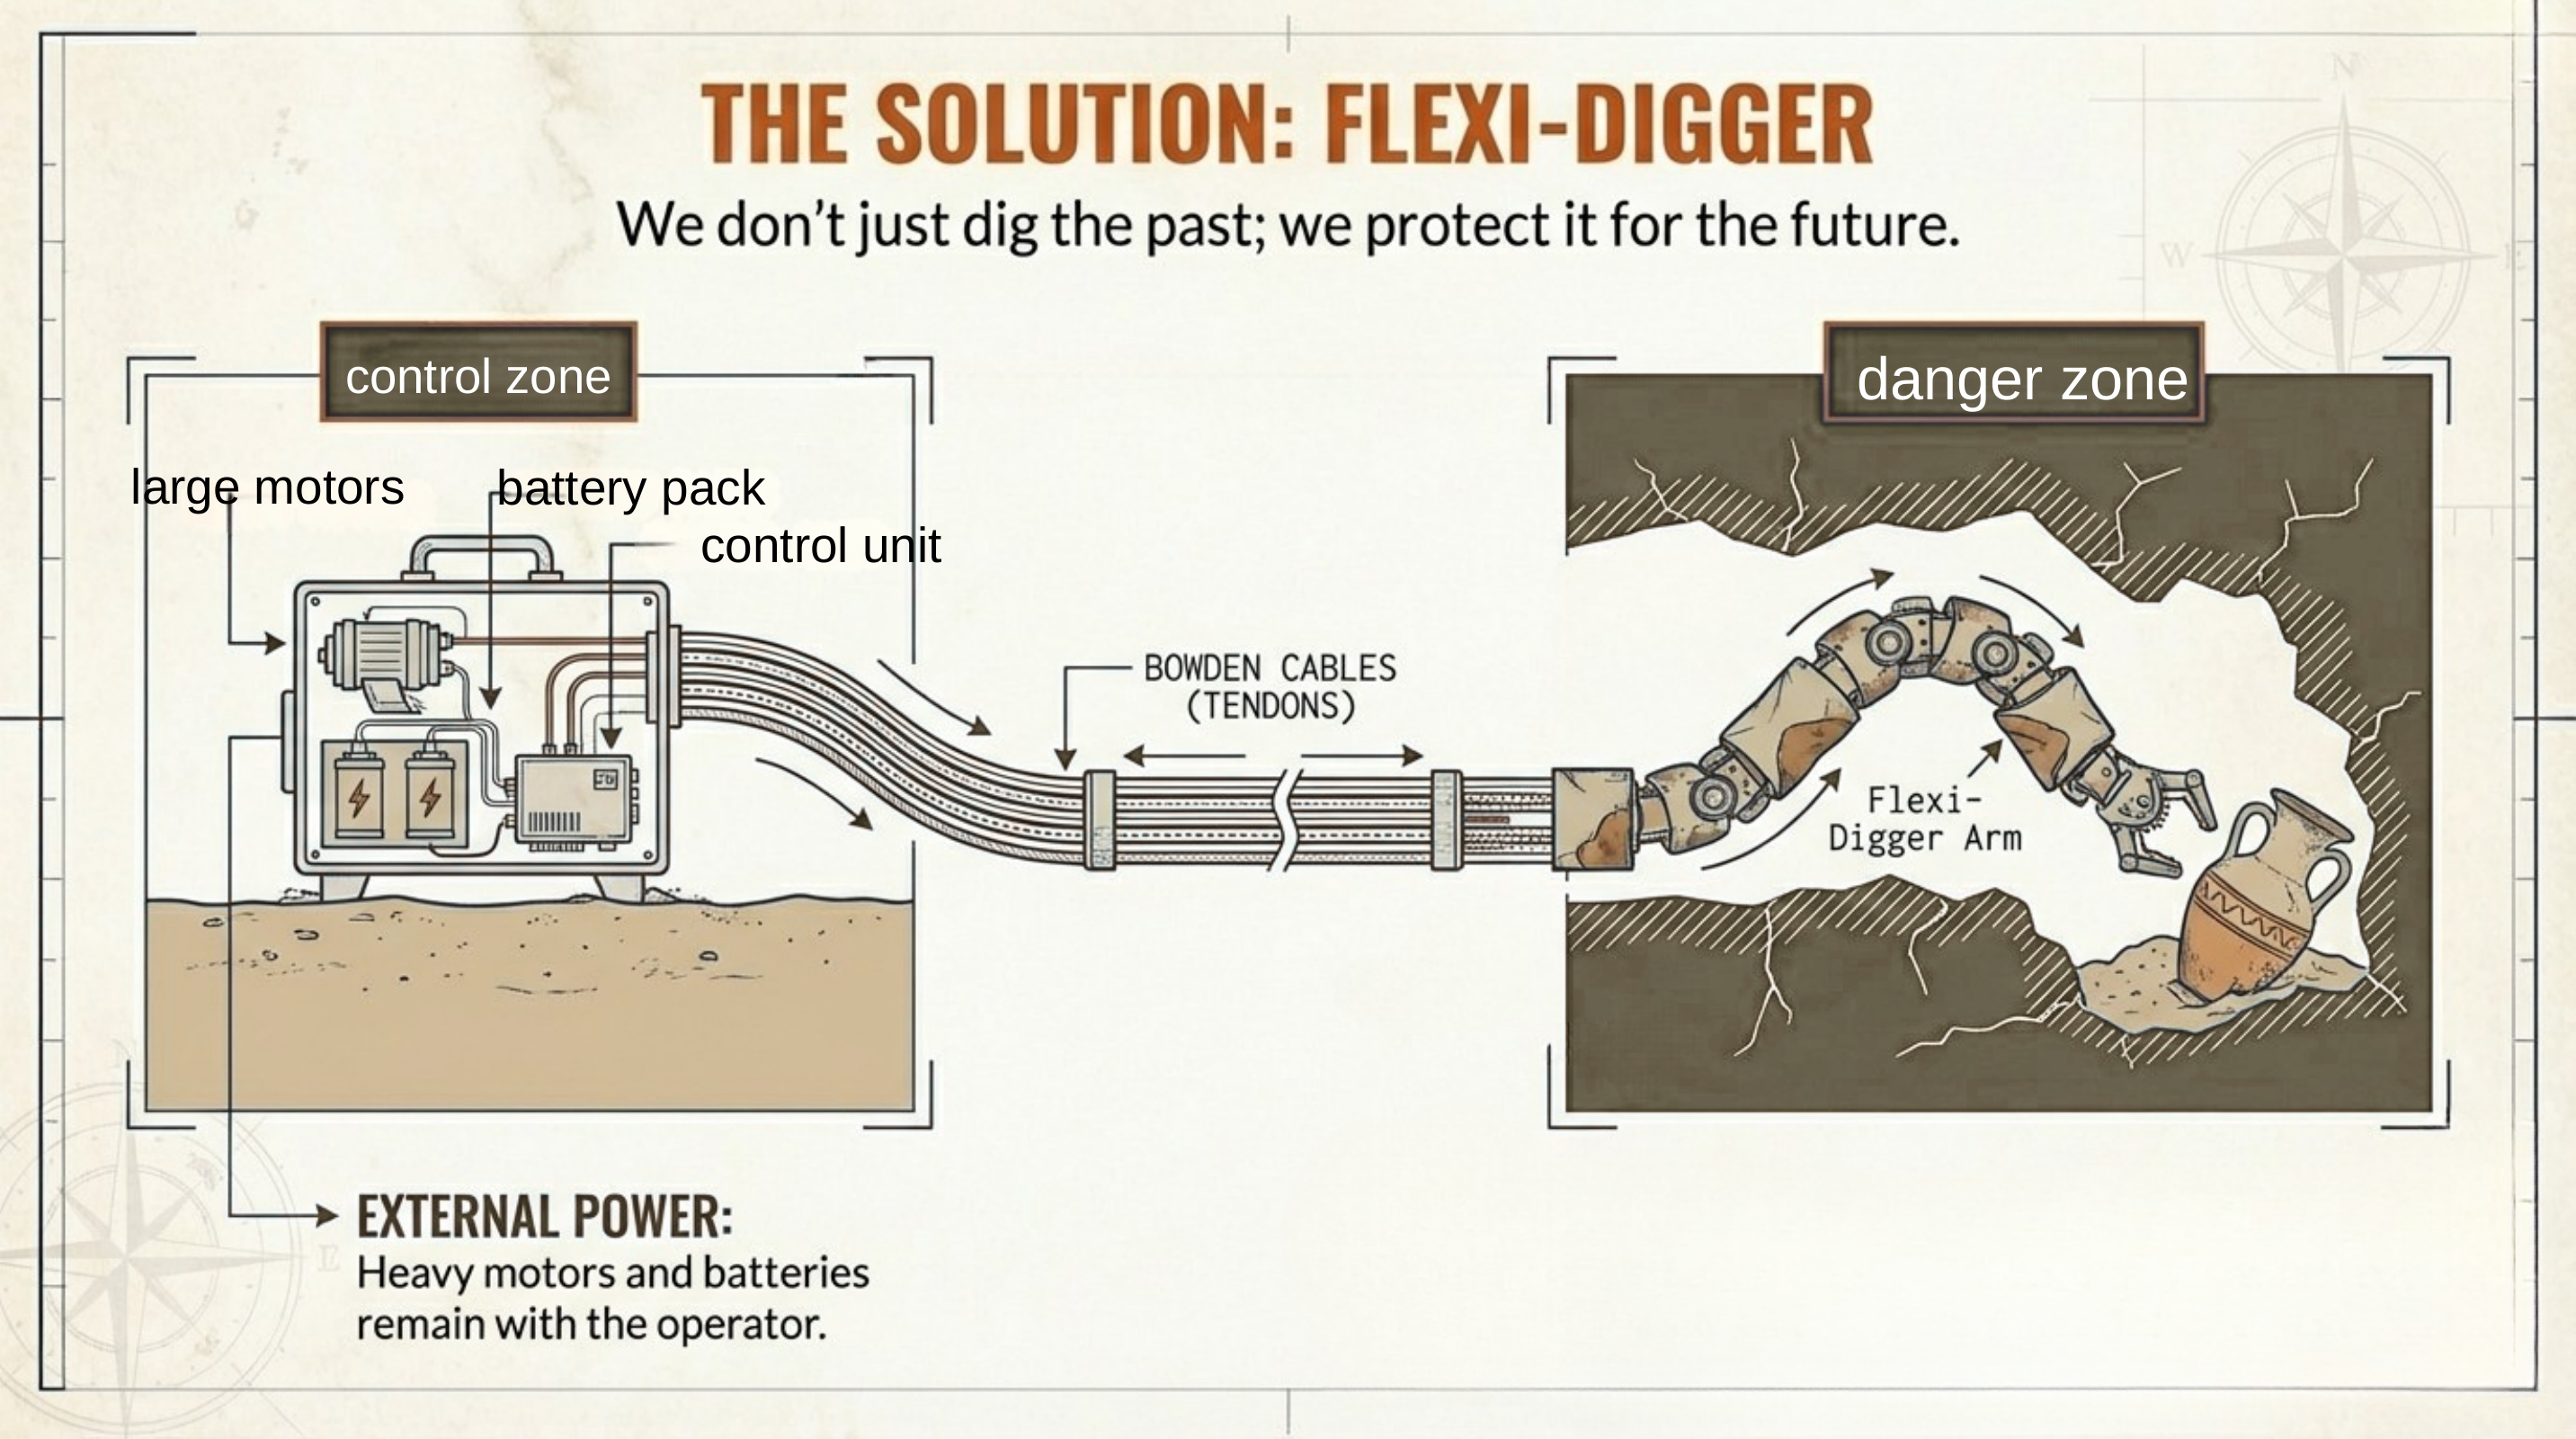

danger zone
control zone
 large motors
battery pack
control unit